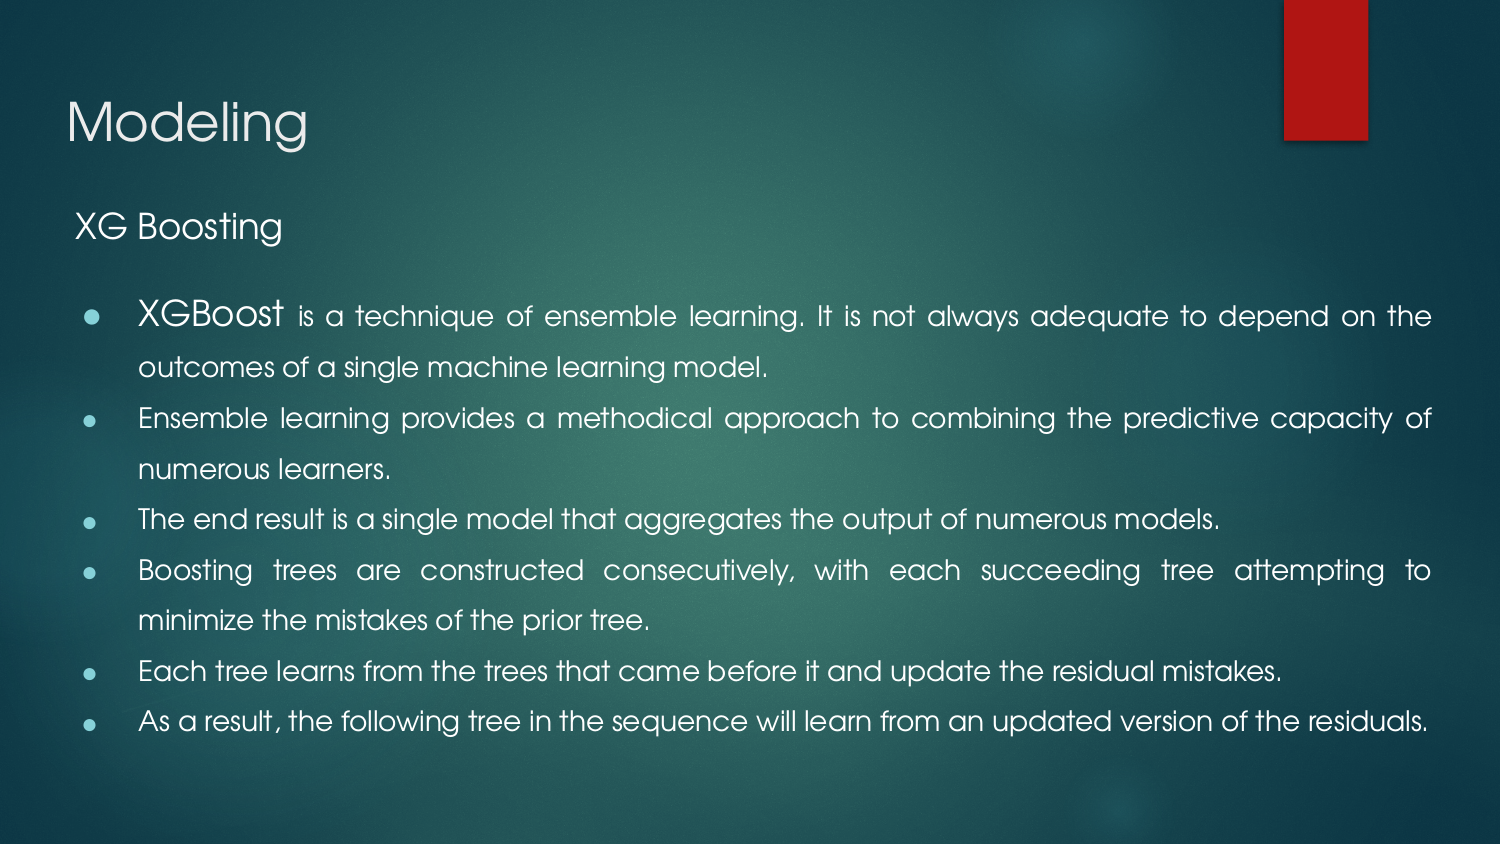

# Modeling
 XG Boosting
XGBoost is a technique of ensemble learning. It is not always adequate to depend on the outcomes of a single machine learning model.
Ensemble learning provides a methodical approach to combining the predictive capacity of numerous learners.
The end result is a single model that aggregates the output of numerous models.
Boosting trees are constructed consecutively, with each succeeding tree attempting to minimize the mistakes of the prior tree.
Each tree learns from the trees that came before it and update the residual mistakes.
As a result, the following tree in the sequence will learn from an updated version of the residuals.